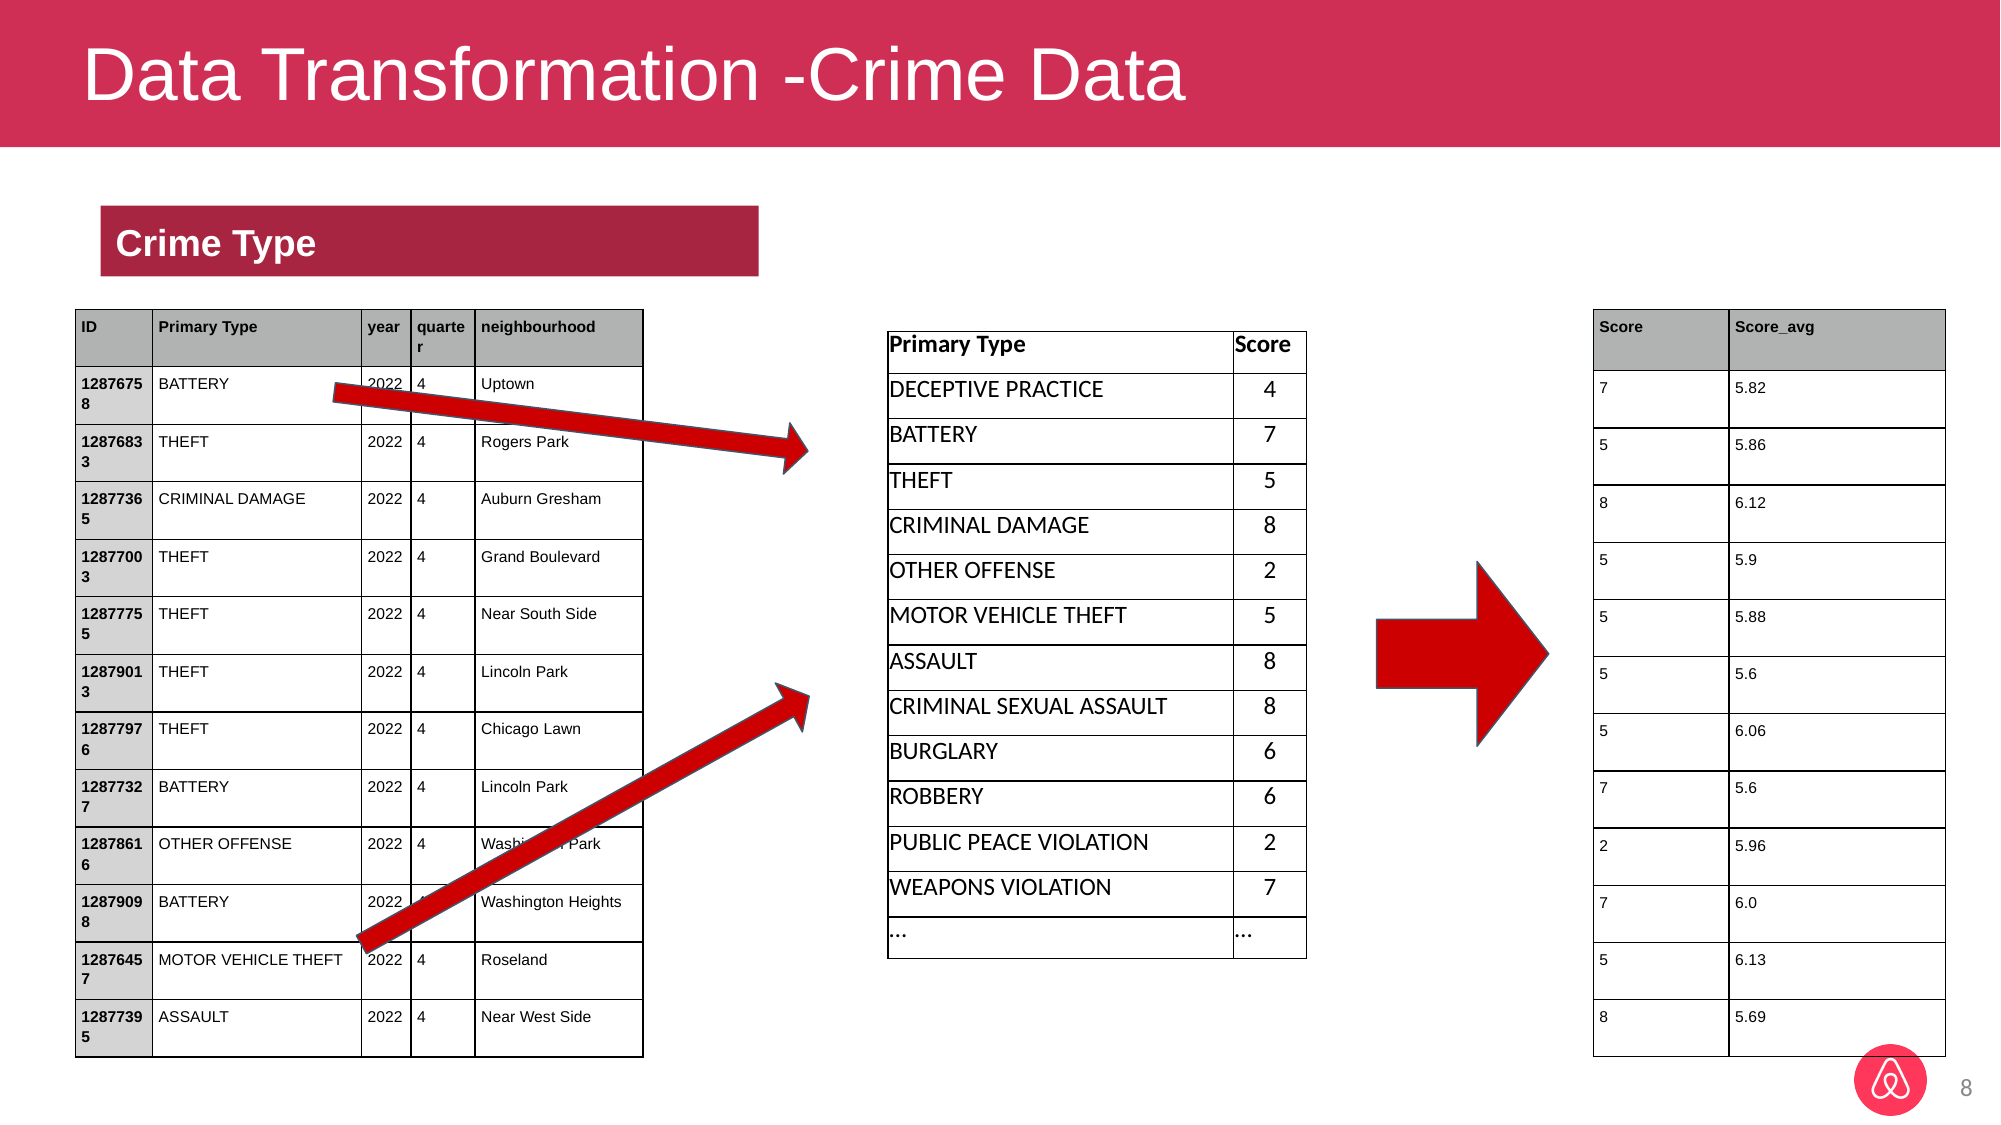

# Data Transformation -Crime Data
Crime Type
| Score | Score\_avg |
| --- | --- |
| 7 | 5.82 |
| 5 | 5.86 |
| 8 | 6.12 |
| 5 | 5.9 |
| 5 | 5.88 |
| 5 | 5.6 |
| 5 | 6.06 |
| 7 | 5.6 |
| 2 | 5.96 |
| 7 | 6.0 |
| 5 | 6.13 |
| 8 | 5.69 |
| ID | Primary Type | year | quarter | neighbourhood |
| --- | --- | --- | --- | --- |
| 12876758 | BATTERY | 2022 | 4 | Uptown |
| 12876833 | THEFT | 2022 | 4 | Rogers Park |
| 12877365 | CRIMINAL DAMAGE | 2022 | 4 | Auburn Gresham |
| 12877003 | THEFT | 2022 | 4 | Grand Boulevard |
| 12877755 | THEFT | 2022 | 4 | Near South Side |
| 12879013 | THEFT | 2022 | 4 | Lincoln Park |
| 12877976 | THEFT | 2022 | 4 | Chicago Lawn |
| 12877327 | BATTERY | 2022 | 4 | Lincoln Park |
| 12878616 | OTHER OFFENSE | 2022 | 4 | Washington Park |
| 12879098 | BATTERY | 2022 | 4 | Washington Heights |
| 12876457 | MOTOR VEHICLE THEFT | 2022 | 4 | Roseland |
| 12877395 | ASSAULT | 2022 | 4 | Near West Side |
| Primary Type | Score |
| --- | --- |
| DECEPTIVE PRACTICE | 4 |
| BATTERY | 7 |
| THEFT | 5 |
| CRIMINAL DAMAGE | 8 |
| OTHER OFFENSE | 2 |
| MOTOR VEHICLE THEFT | 5 |
| ASSAULT | 8 |
| CRIMINAL SEXUAL ASSAULT | 8 |
| BURGLARY | 6 |
| ROBBERY | 6 |
| PUBLIC PEACE VIOLATION | 2 |
| WEAPONS VIOLATION | 7 |
| … | … |

8